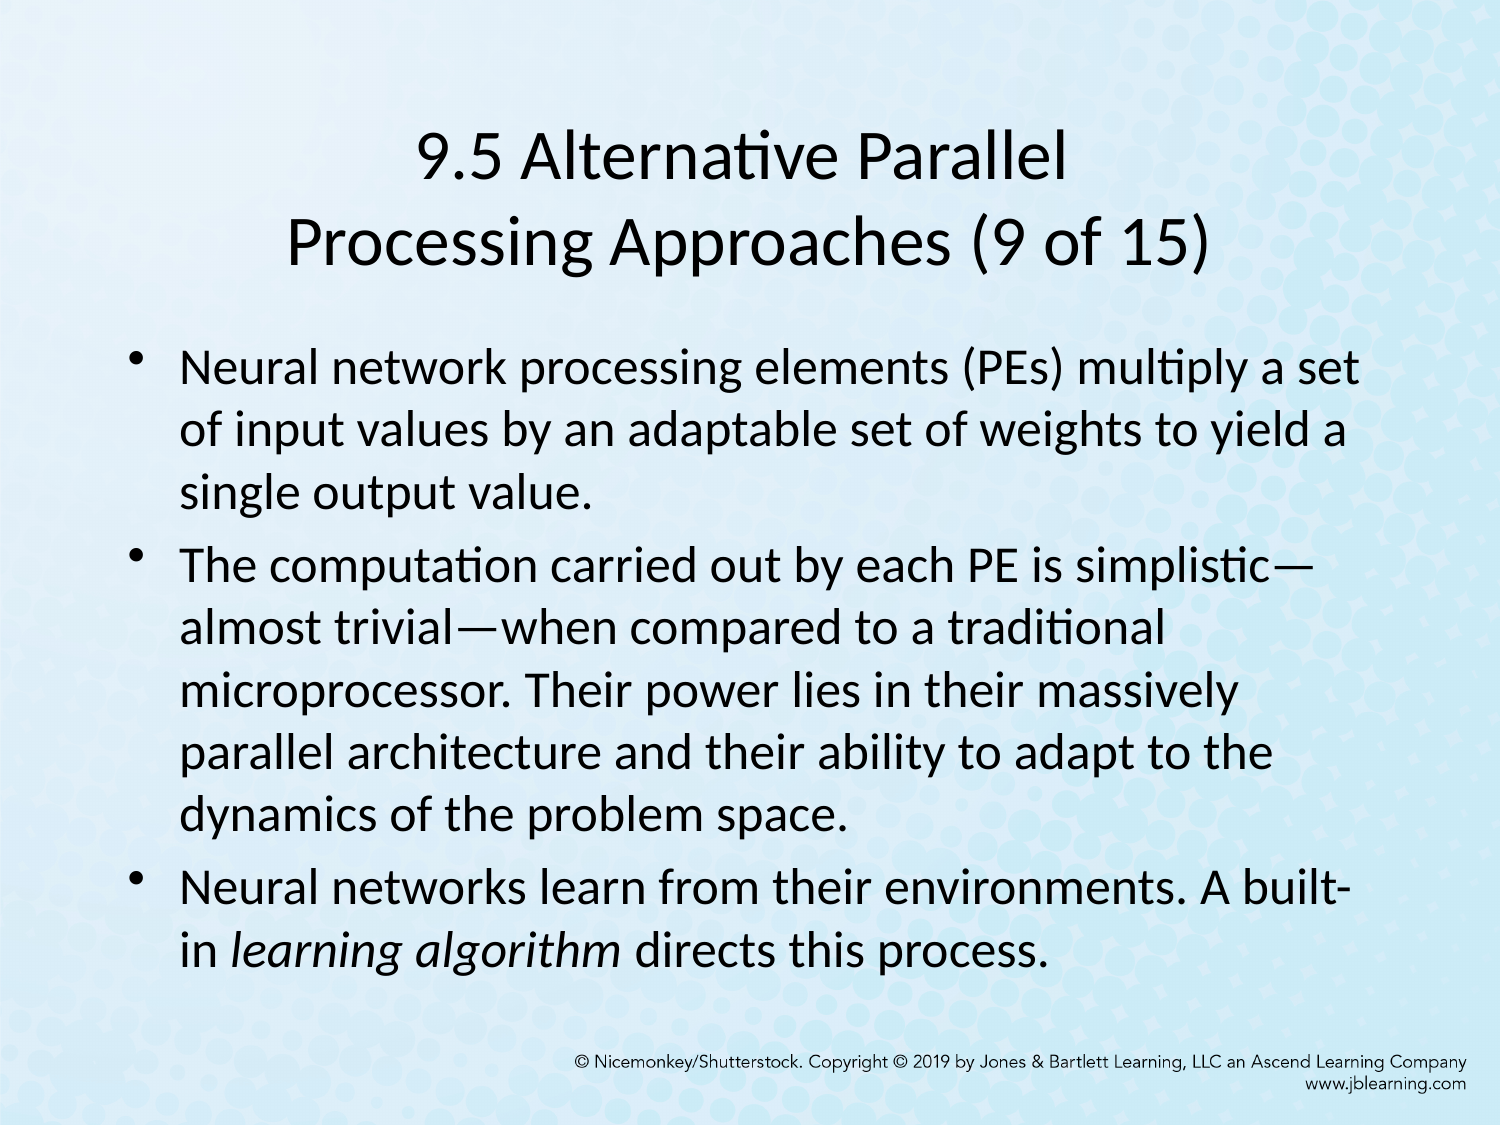

# 9.5 Alternative Parallel Processing Approaches (9 of 15)
Neural network processing elements (PEs) multiply a set of input values by an adaptable set of weights to yield a single output value.
The computation carried out by each PE is simplistic—almost trivial—when compared to a traditional microprocessor. Their power lies in their massively parallel architecture and their ability to adapt to the dynamics of the problem space.
Neural networks learn from their environments. A built-in learning algorithm directs this process.